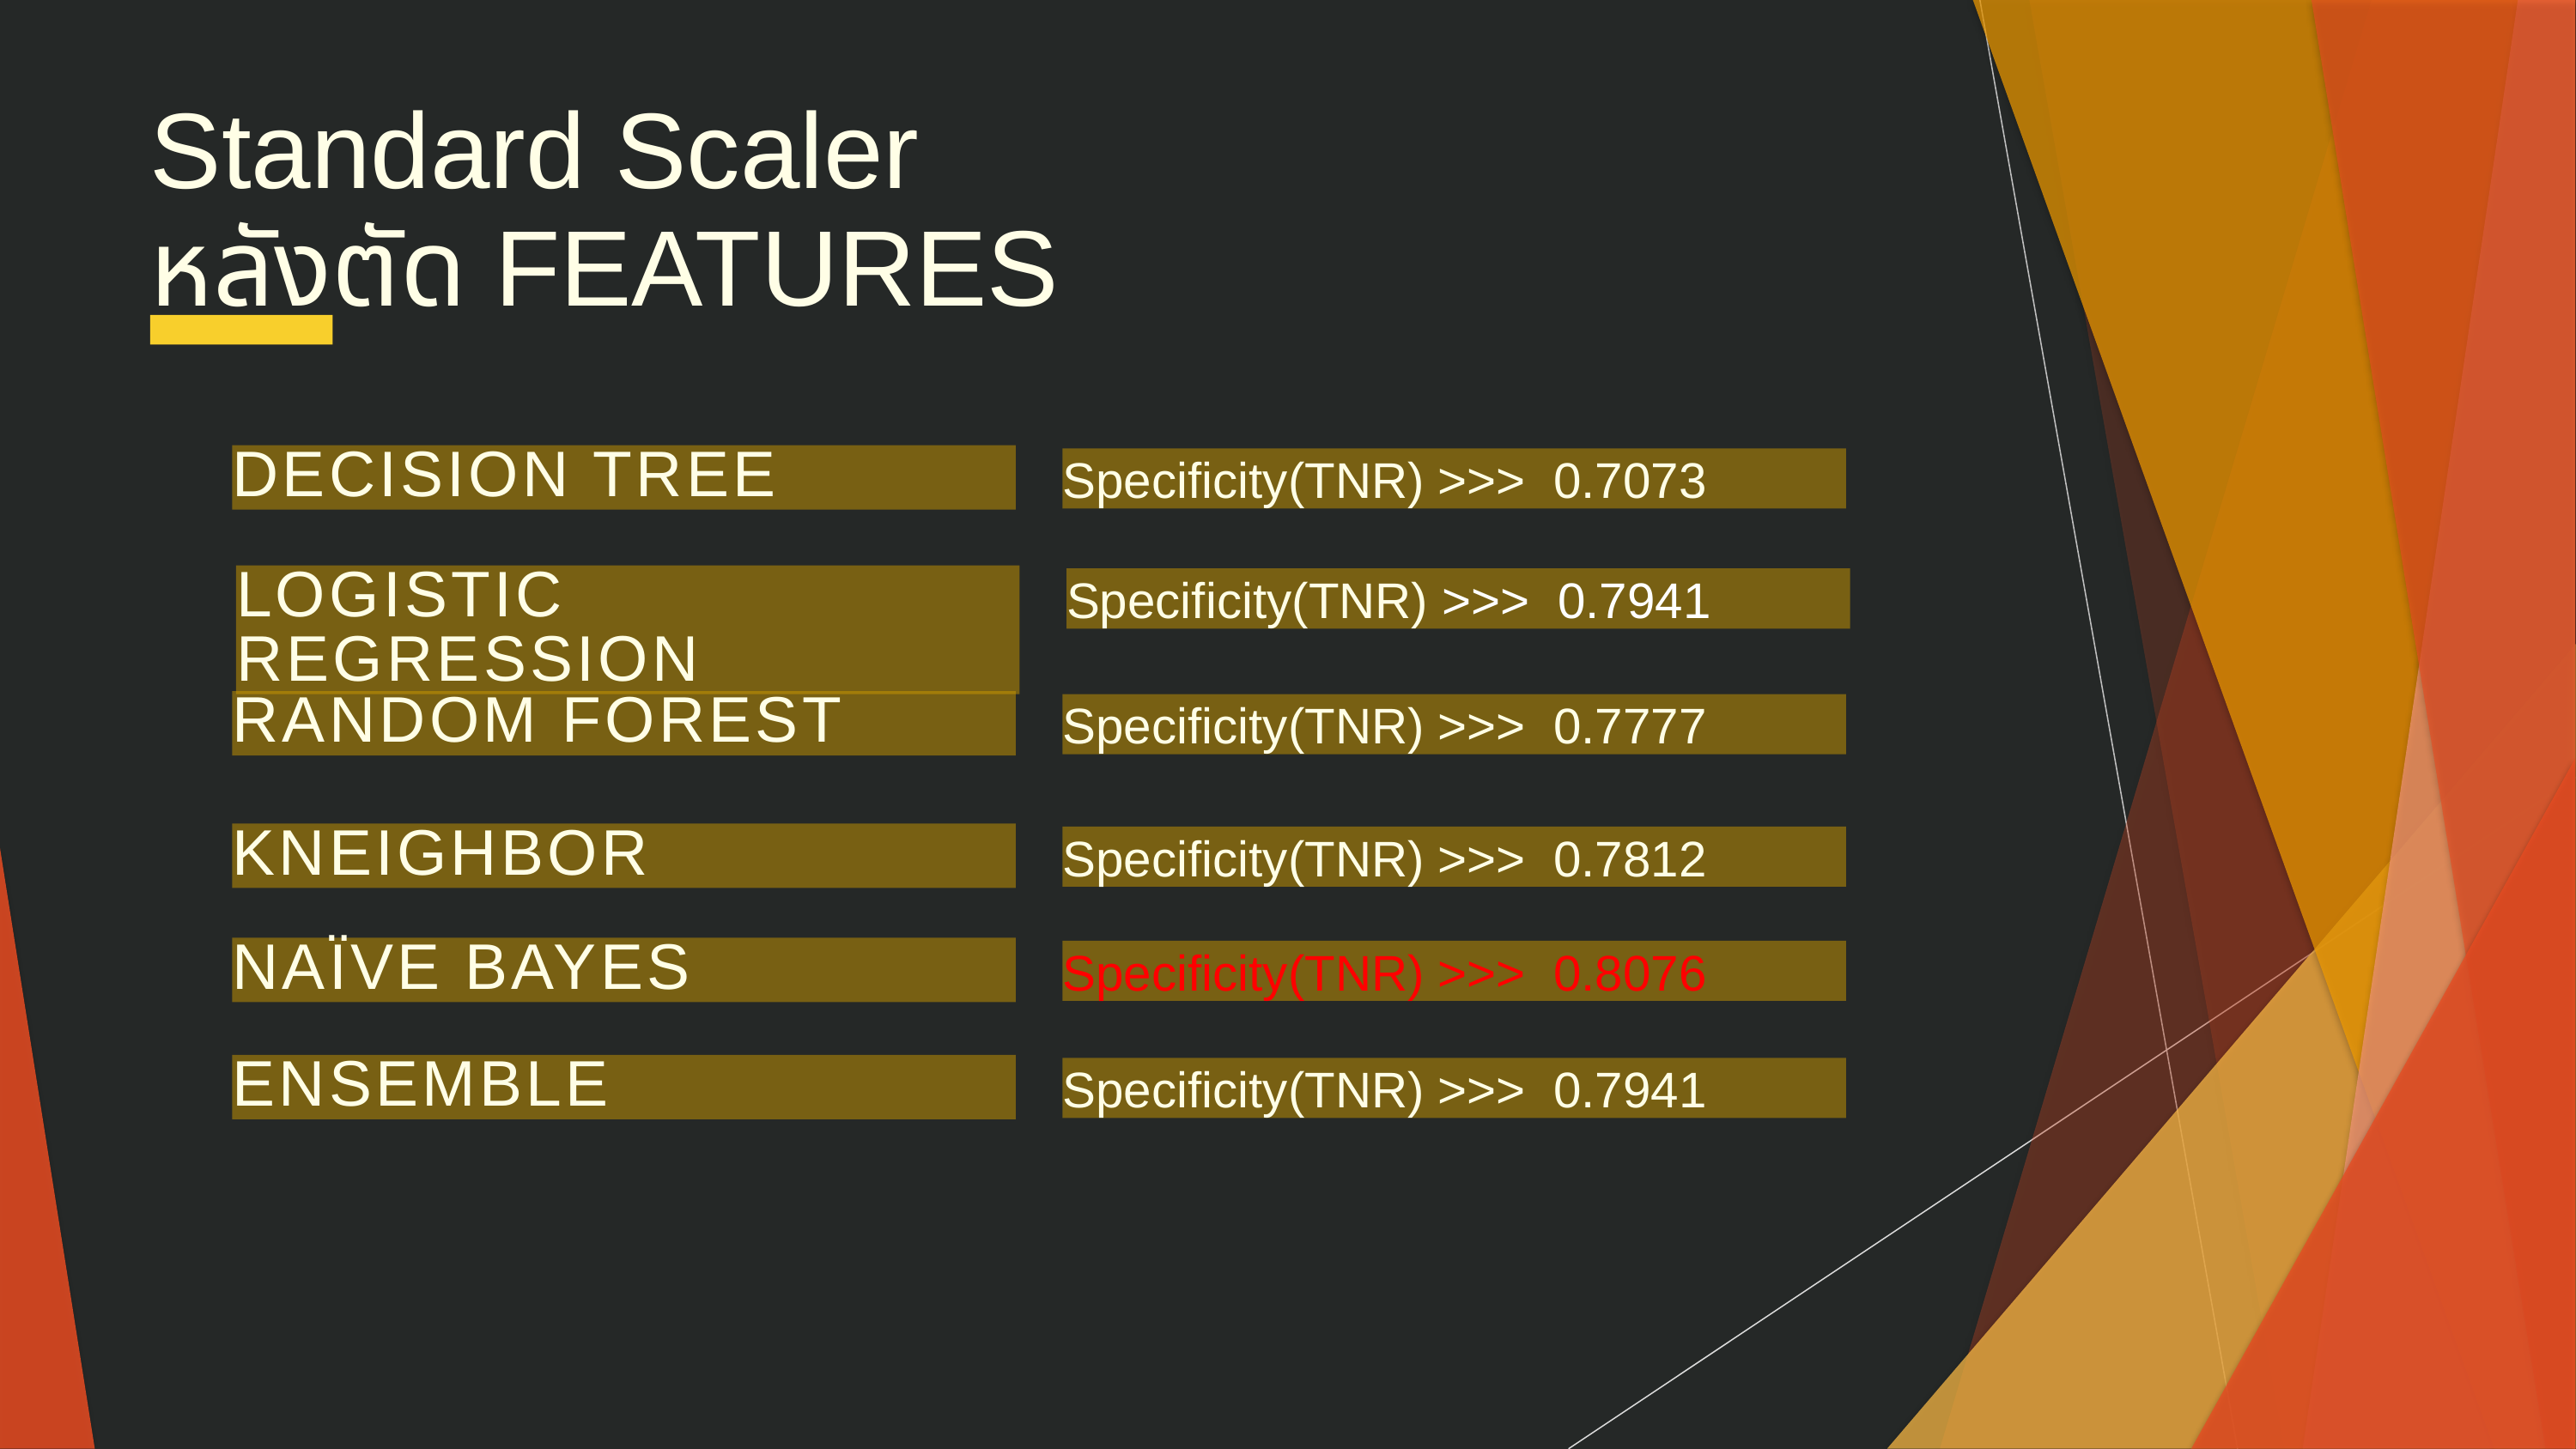

Standard Scaler
หลังตัด FEATURES

DECISION TREE
Specificity(TNR) >>>  0.7073
LOGISTIC REGRESSION
Specificity(TNR) >>>  0.7941
RANDOM FOREST
Specificity(TNR) >>>  0.7777
KNEIGHBOR
Specificity(TNR) >>>  0.7812
NAÏVE BAYES
Specificity(TNR) >>>  0.8076
ENSEMBLE
Specificity(TNR) >>>  0.7941